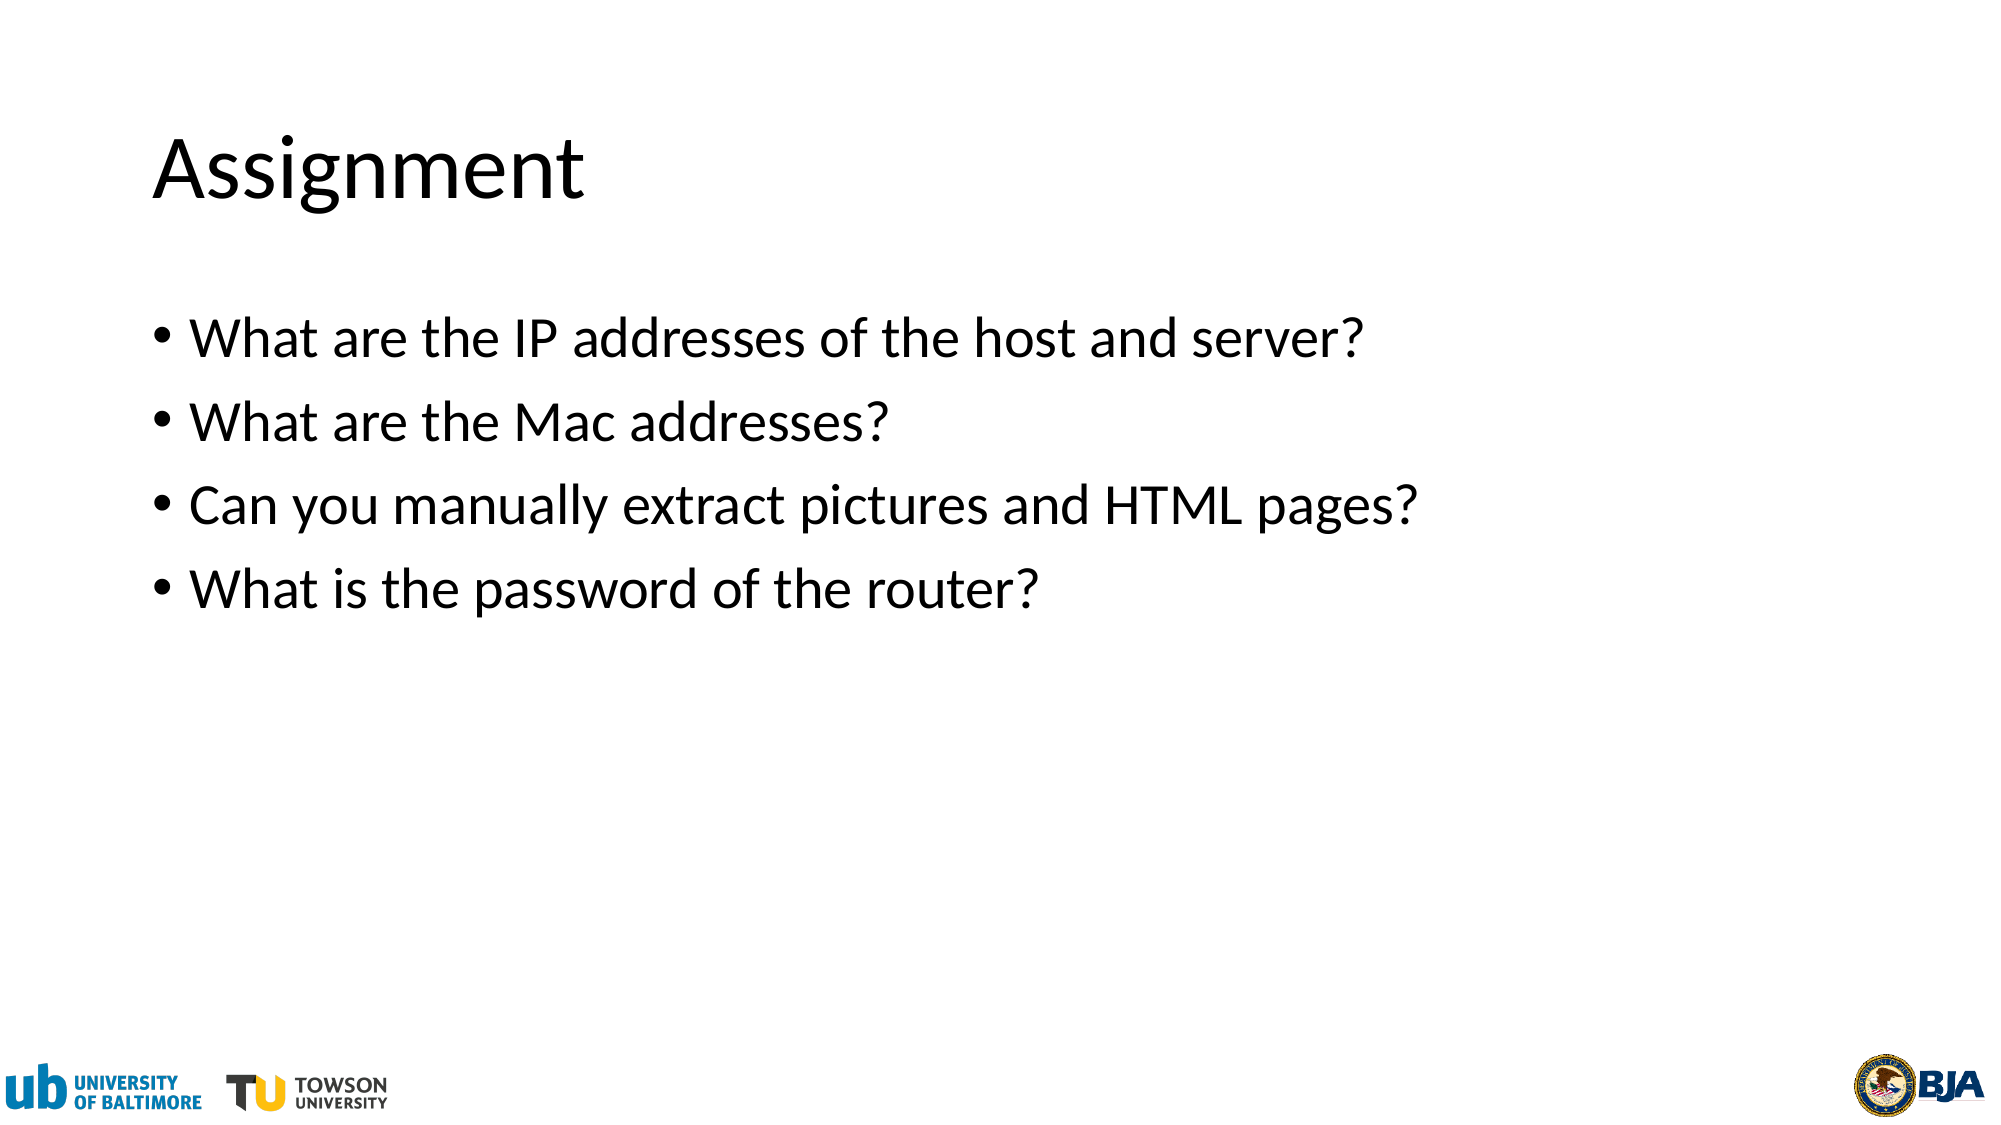

# Assignment
What are the IP addresses of the host and server?
What are the Mac addresses?
Can you manually extract pictures and HTML pages?
What is the password of the router?